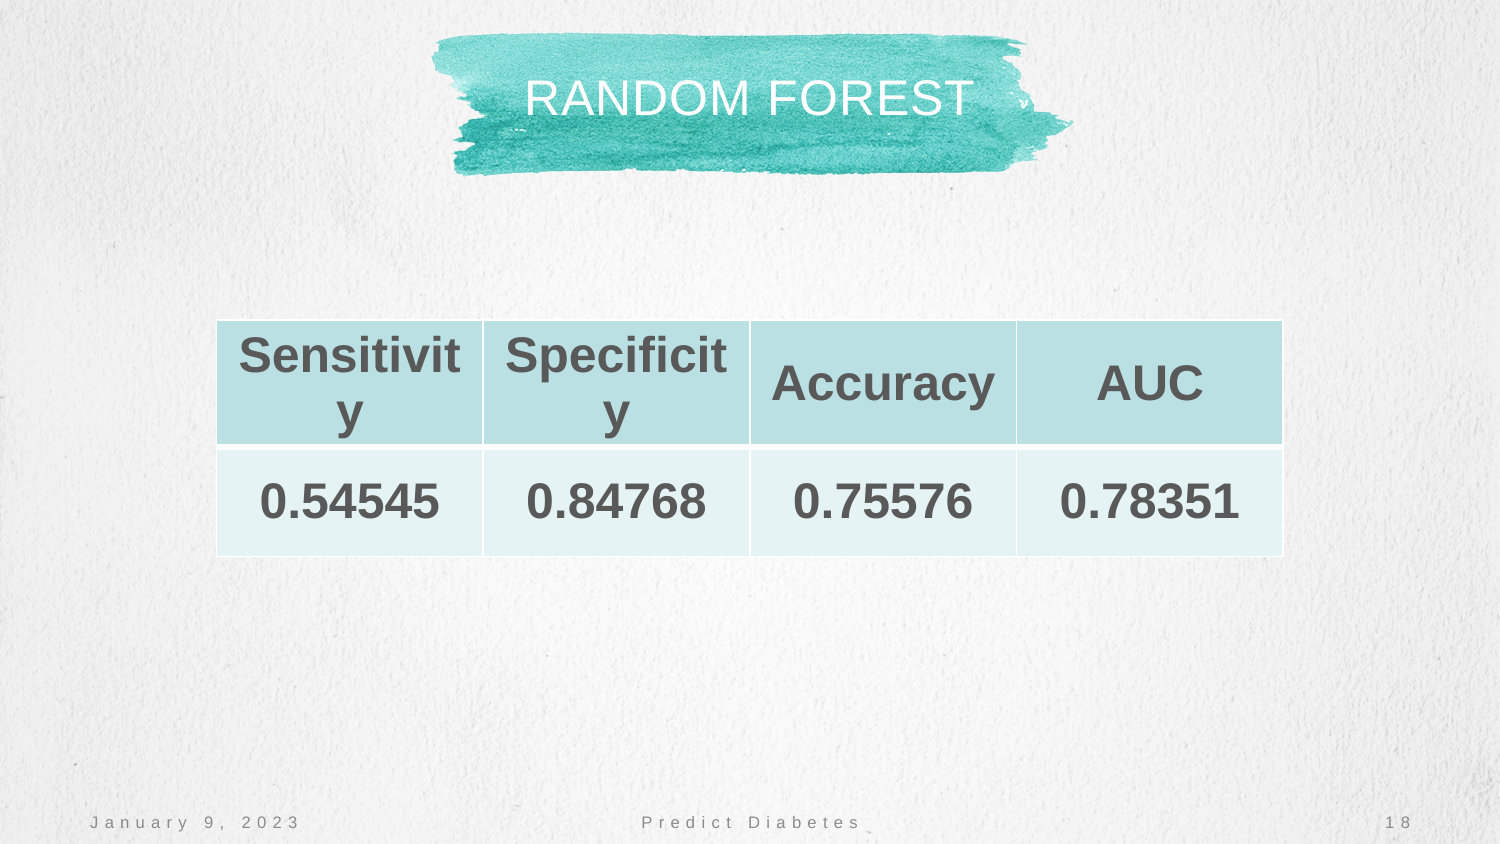

# RANDOM FOREST
| Sensitivity | Specificity | Accuracy | AUC |
| --- | --- | --- | --- |
| 0.54545 | 0.84768 | 0.75576 | 0.78351 |

January 9, 2023
Predict Diabetes
18